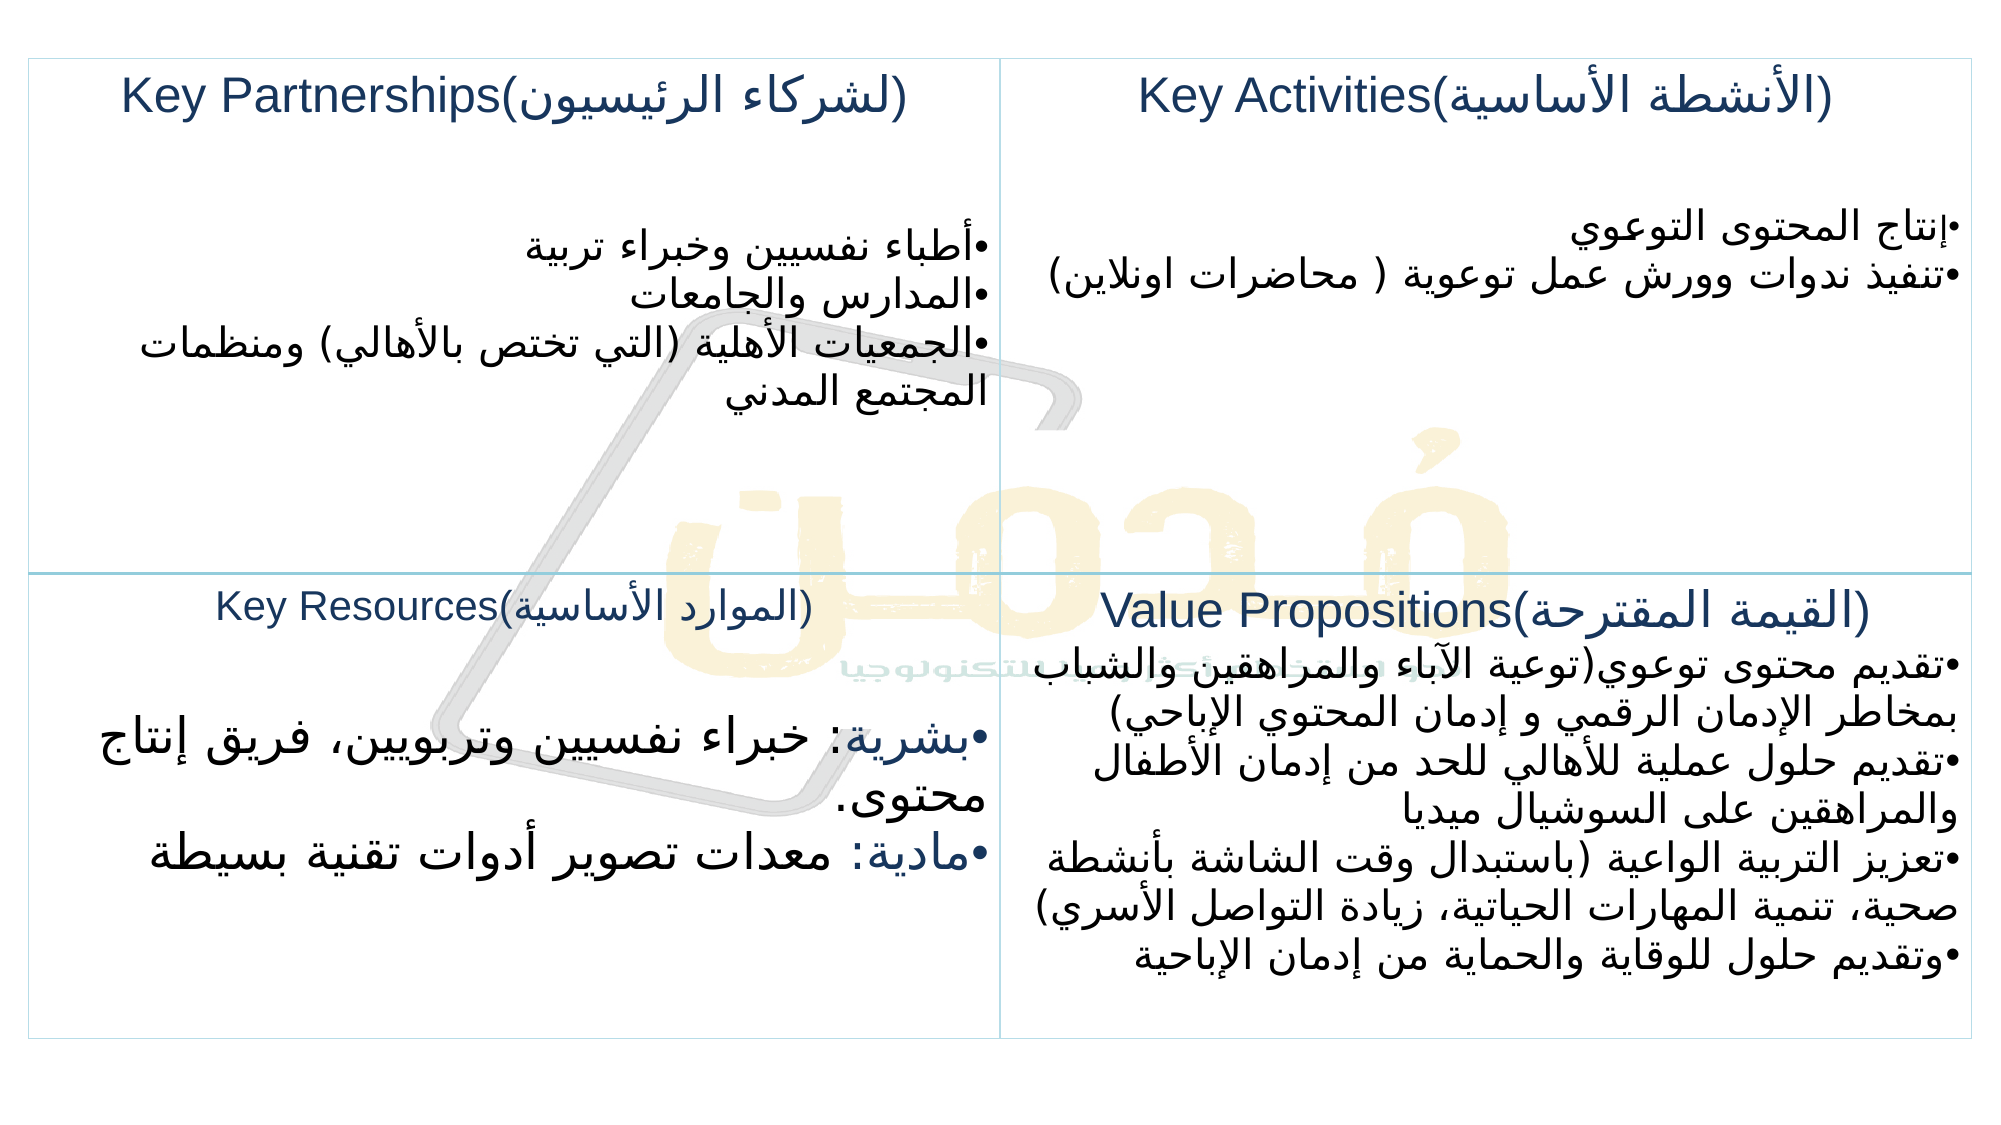

| Key Partnerships(لشركاء الرئيسيون) أطباء نفسيين وخبراء تربية المدارس والجامعات  الجمعيات الأهلية (التي تختص بالأهالي) ومنظمات المجتمع المدني | Key Activities(الأنشطة الأساسية) إنتاج المحتوى التوعوي تنفيذ ندوات وورش عمل توعوية ( محاضرات اونلاين) |
| --- | --- |
| Key Resources(الموارد الأساسية) بشرية: خبراء نفسيين وتربويين، فريق إنتاج محتوى. مادية: معدات تصوير أدوات تقنية بسيطة | Value Propositions(القيمة المقترحة) تقديم محتوى توعوي(توعية الآباء والمراهقين والشباب بمخاطر الإدمان الرقمي و إدمان المحتوي الإباحي) تقديم حلول عملية للأهالي للحد من إدمان الأطفال والمراهقين على السوشيال ميديا تعزيز التربية الواعية (باستبدال وقت الشاشة بأنشطة صحية، تنمية المهارات الحياتية، زيادة التواصل الأسري) وتقديم حلول للوقاية والحماية من إدمان الإباحية |